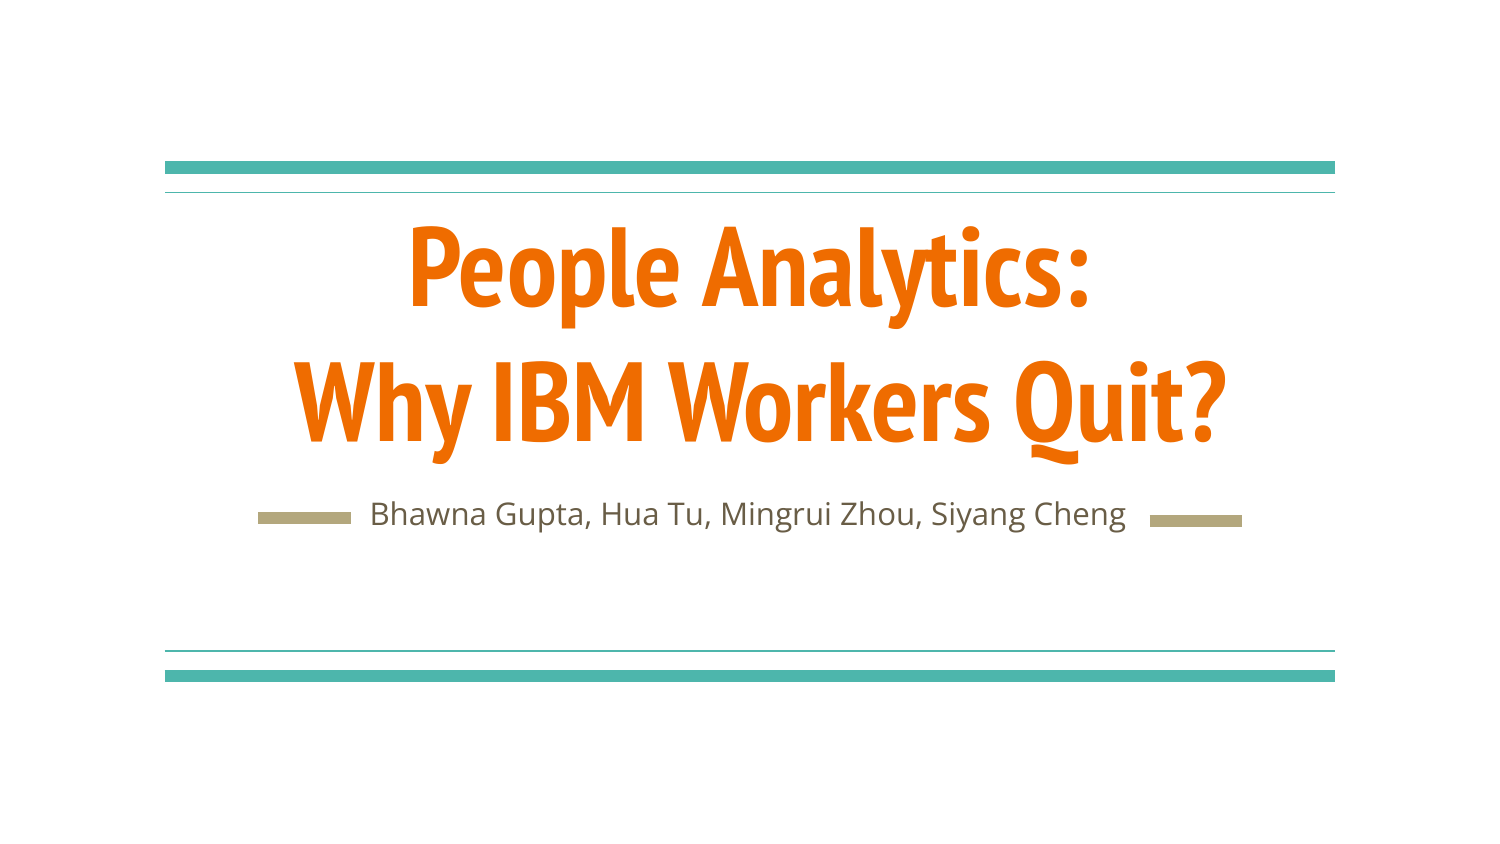

# People Analytics:
  Why IBM Workers Quit?
Bhawna Gupta, Hua Tu, Mingrui Zhou, Siyang Cheng